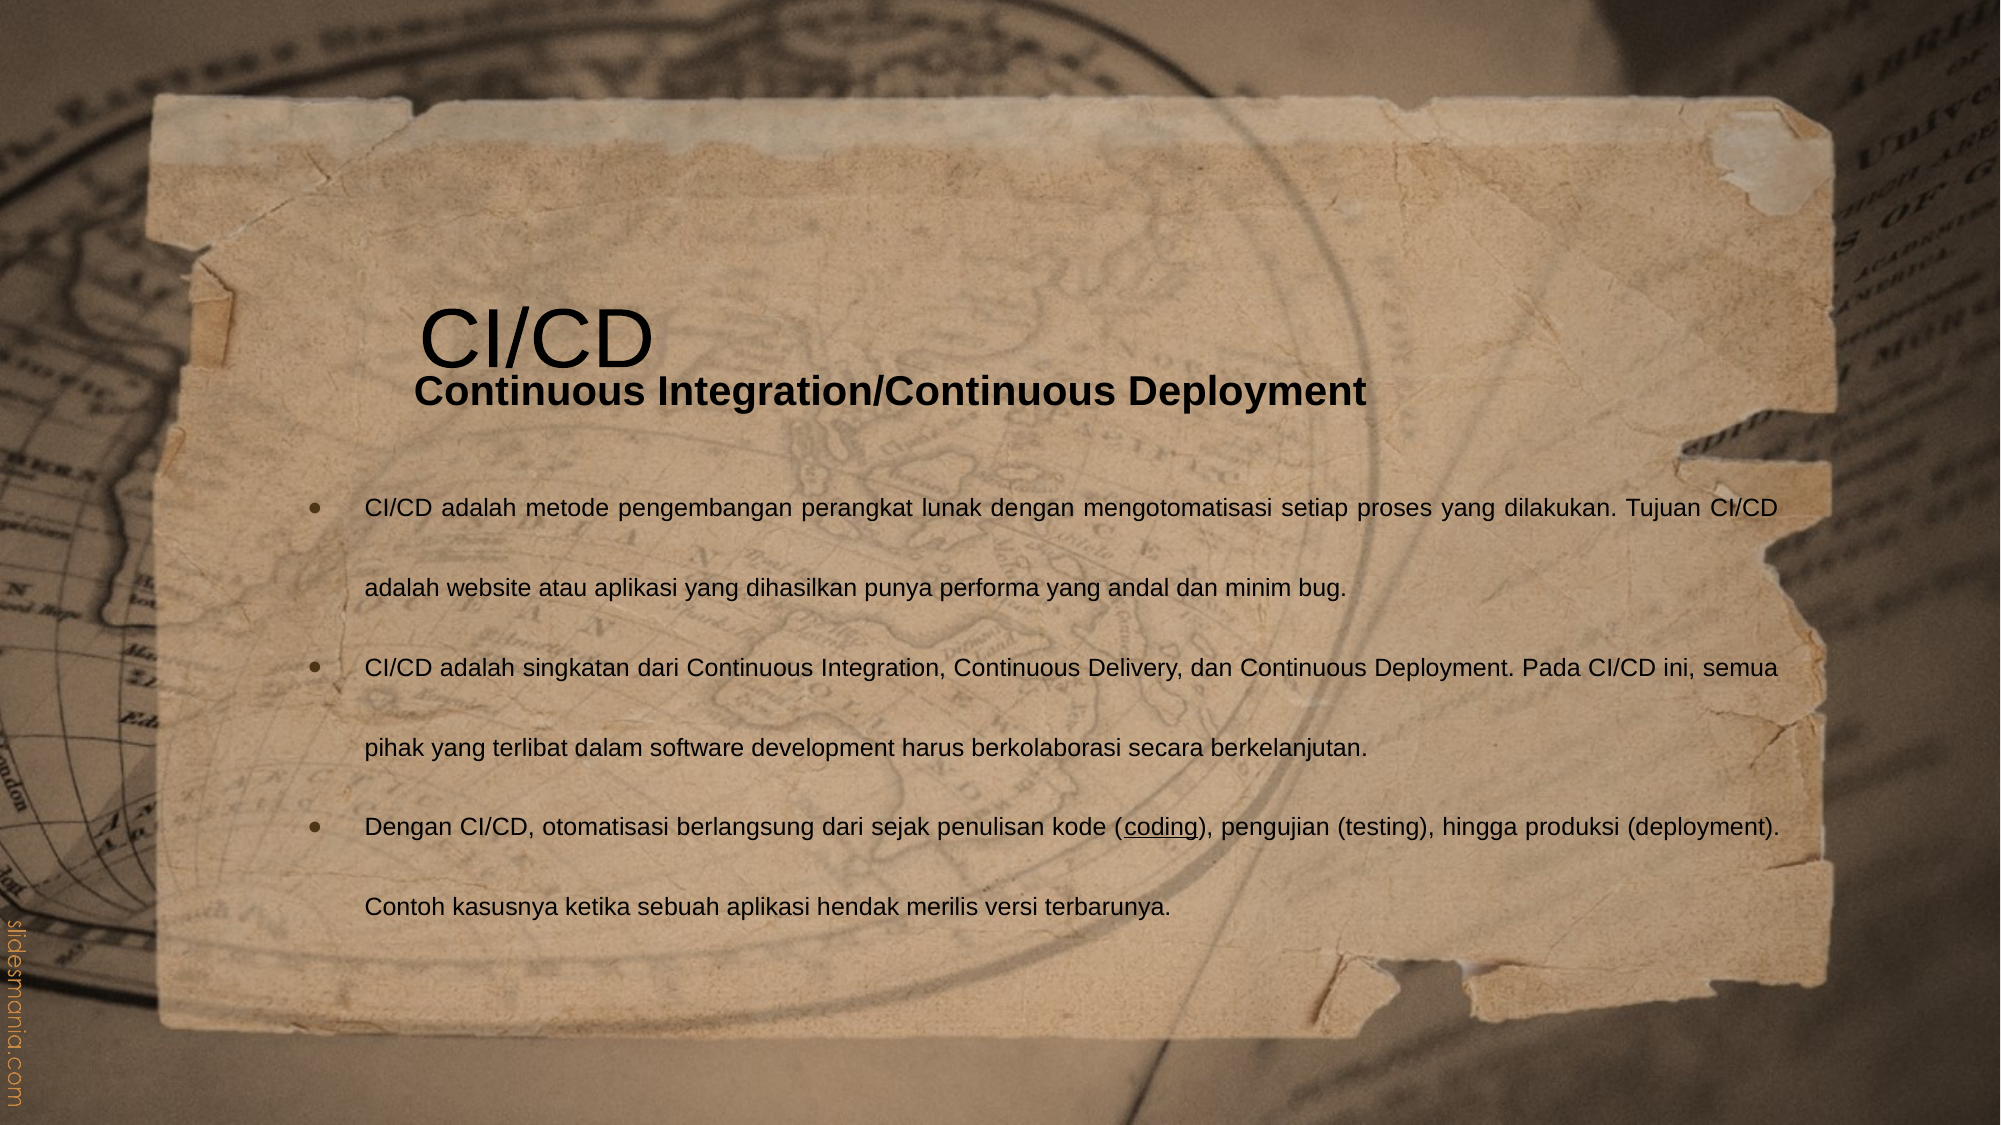

CI/CD

# Continuous Integration/Continuous Deployment
CI/CD adalah metode pengembangan perangkat lunak dengan mengotomatisasi setiap proses yang dilakukan. Tujuan CI/CD adalah website atau aplikasi yang dihasilkan punya performa yang andal dan minim bug.
CI/CD adalah singkatan dari Continuous Integration, Continuous Delivery, dan Continuous Deployment. Pada CI/CD ini, semua pihak yang terlibat dalam software development harus berkolaborasi secara berkelanjutan.
Dengan CI/CD, otomatisasi berlangsung dari sejak penulisan kode (coding), pengujian (testing), hingga produksi (deployment). Contoh kasusnya ketika sebuah aplikasi hendak merilis versi terbarunya.